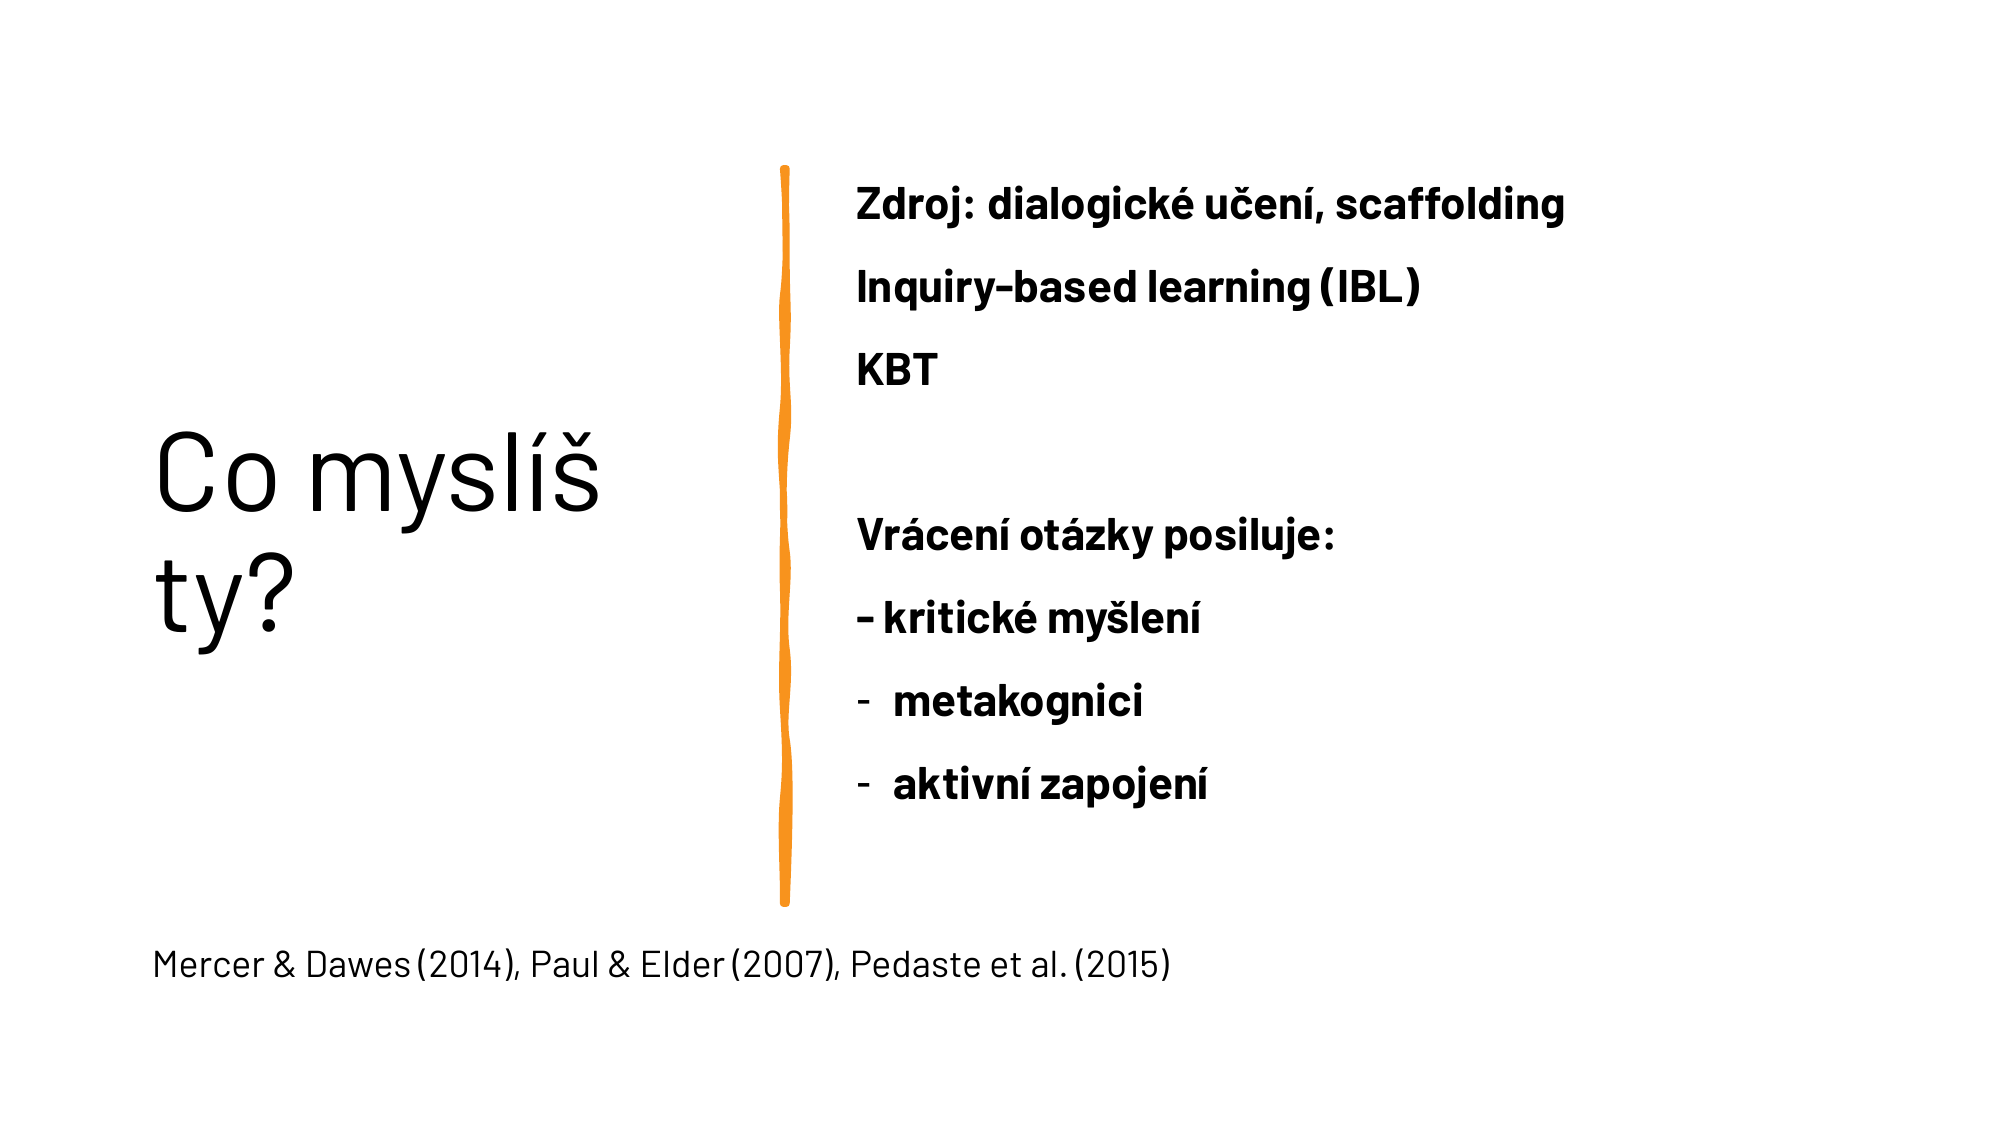

# Co myslíš ty?
Zdroj: dialogické učení, scaffolding
Inquiry-based learning (IBL)
KBT

Vrácení otázky posiluje:
- kritické myšlení
metakognici
aktivní zapojení

Mercer & Dawes (2014), Paul & Elder (2007), Pedaste et al. (2015)